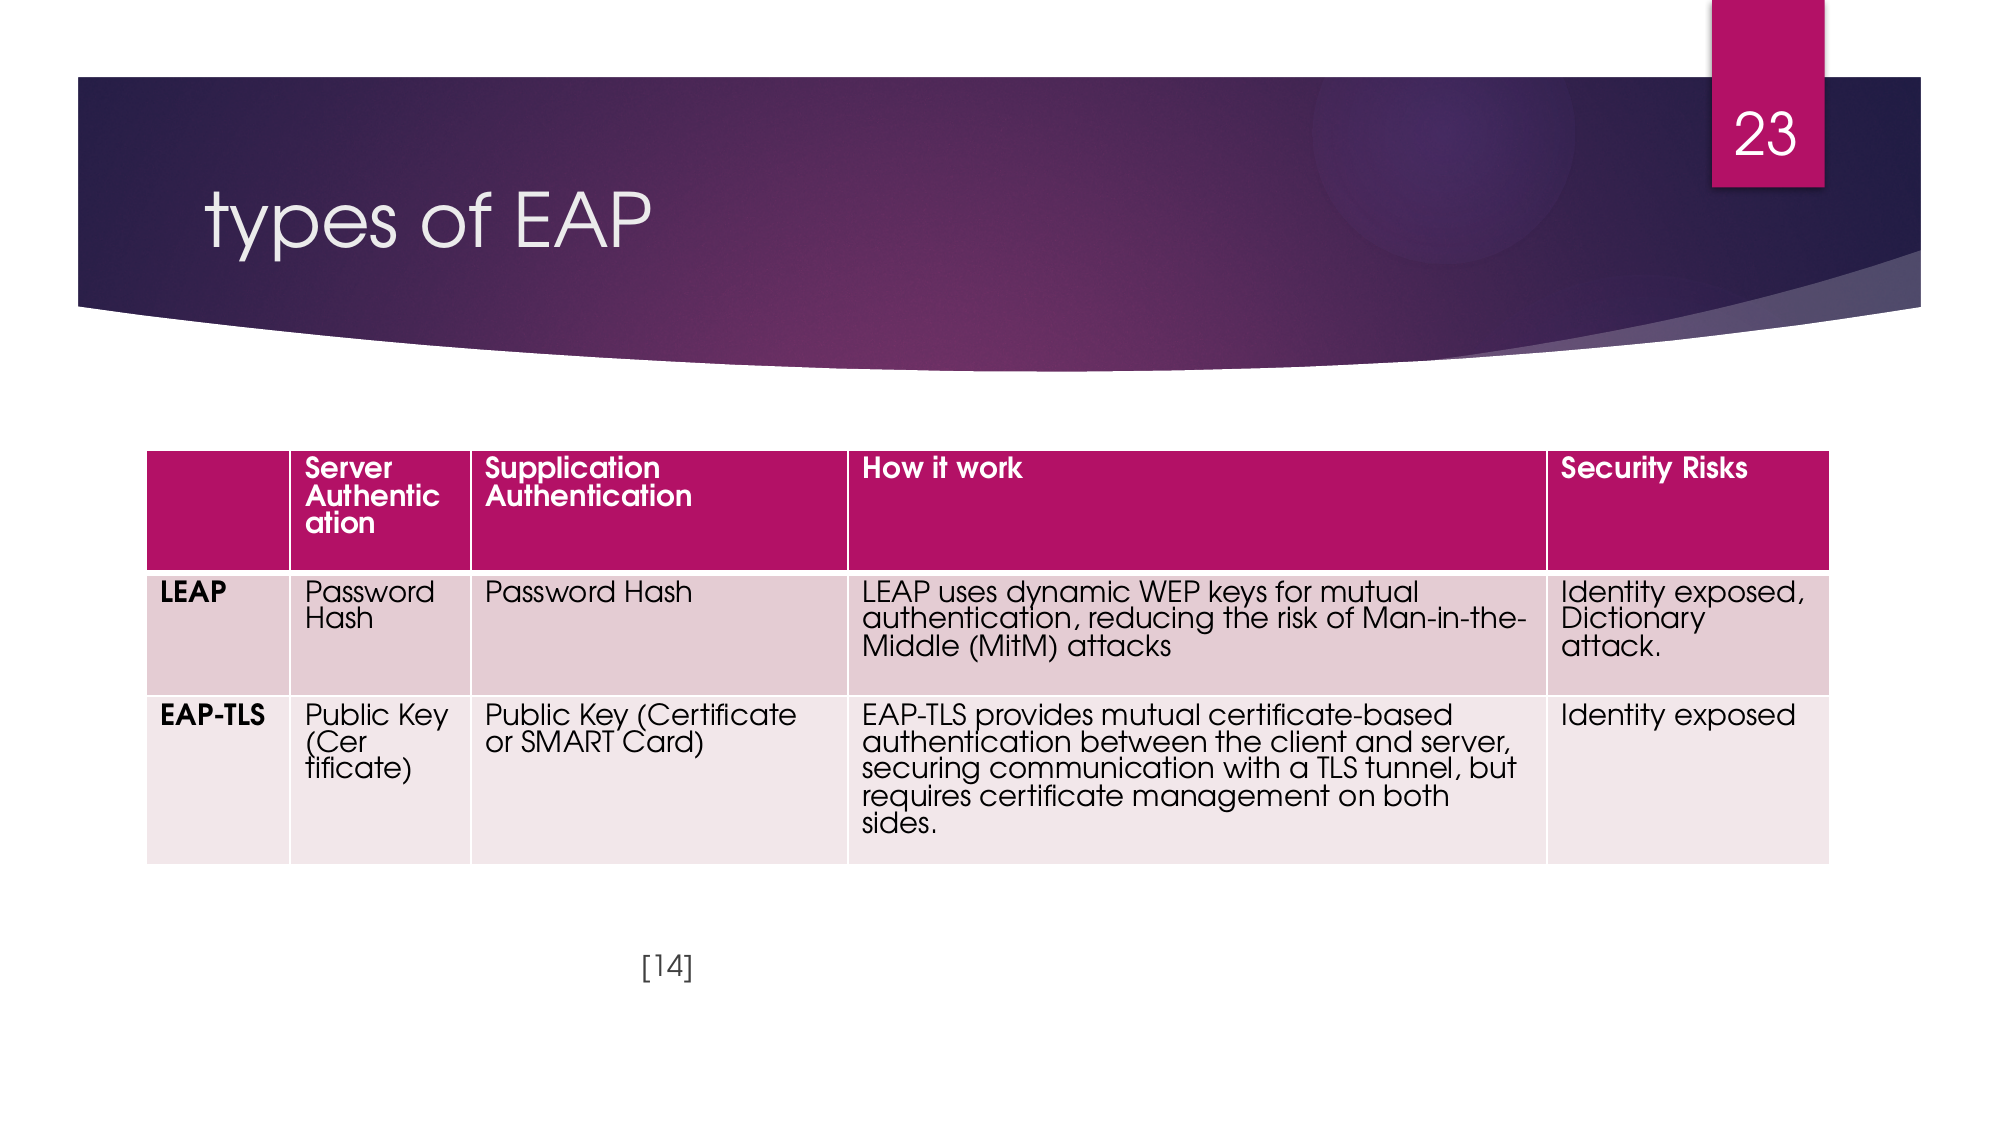

23
# types of EAP
|  | Server Authentication | Supplication Authentication | How it work | Security Risks |
| --- | --- | --- | --- | --- |
| LEAP | Password Hash | Password Hash | LEAP uses dynamic WEP keys for mutual authentication, reducing the risk of Man-in-the-Middle (MitM) attacks | Identity exposed, Dictionary attack. |
| EAP-TLS | Public Key (Cer tificate) | Public Key (Certificate or SMART Card) | EAP-TLS provides mutual certificate-based authentication between the client and server, securing communication with a TLS tunnel, but requires certificate management on both sides. | Identity exposed |
[14]